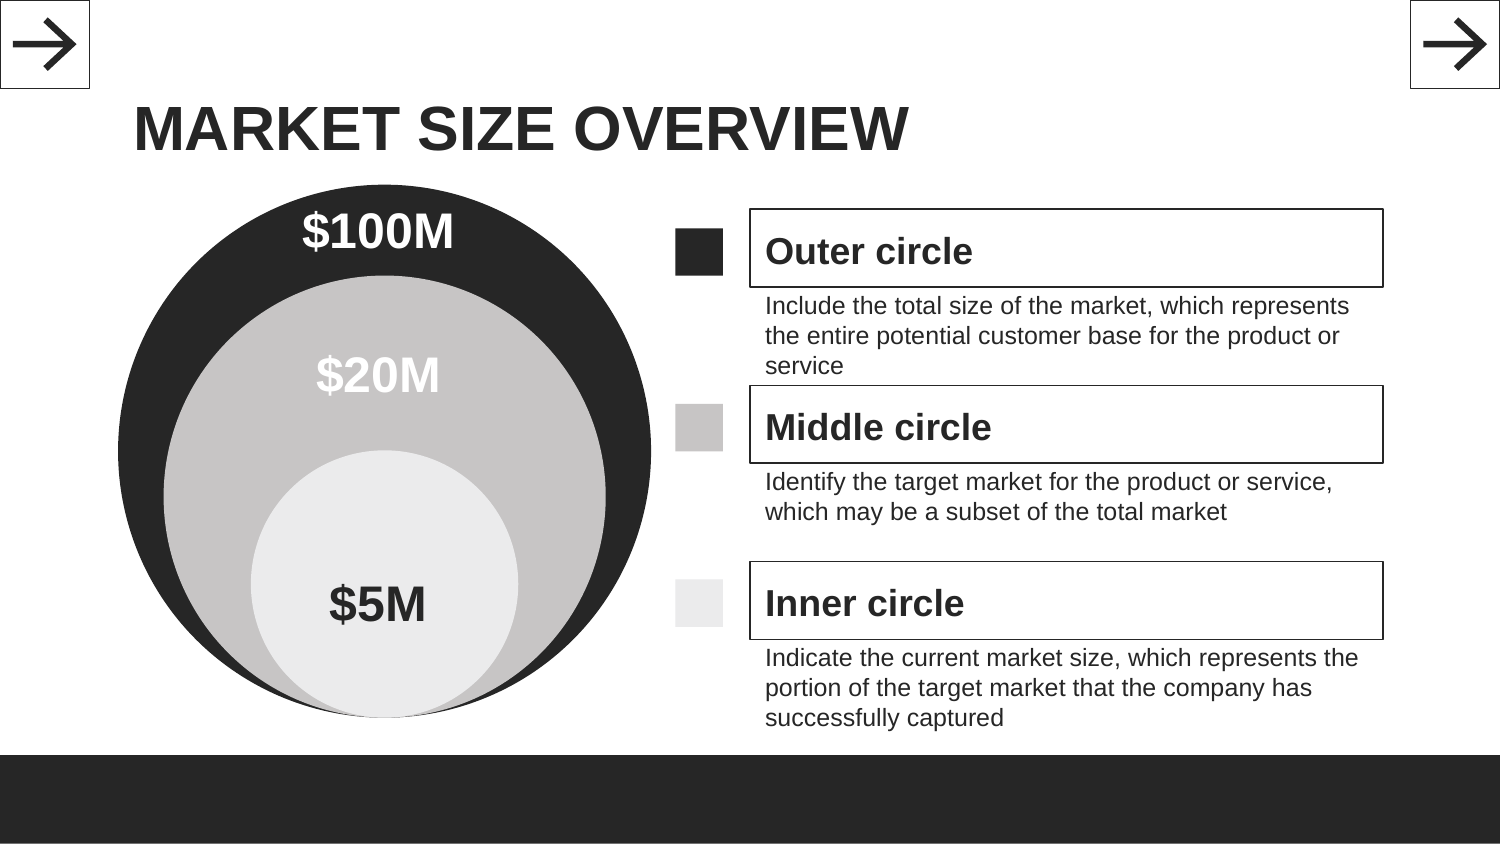

# MARKET SIZE OVERVIEW
$100M

Outer circle

Include the total size of the market, which represents the entire potential customer base for the product or service

$20M
Middle circle

Identify the target market for the product or service, which may be a subset of the total market
$5M
Inner circle

Indicate the current market size, which represents the portion of the target market that the company has successfully captured